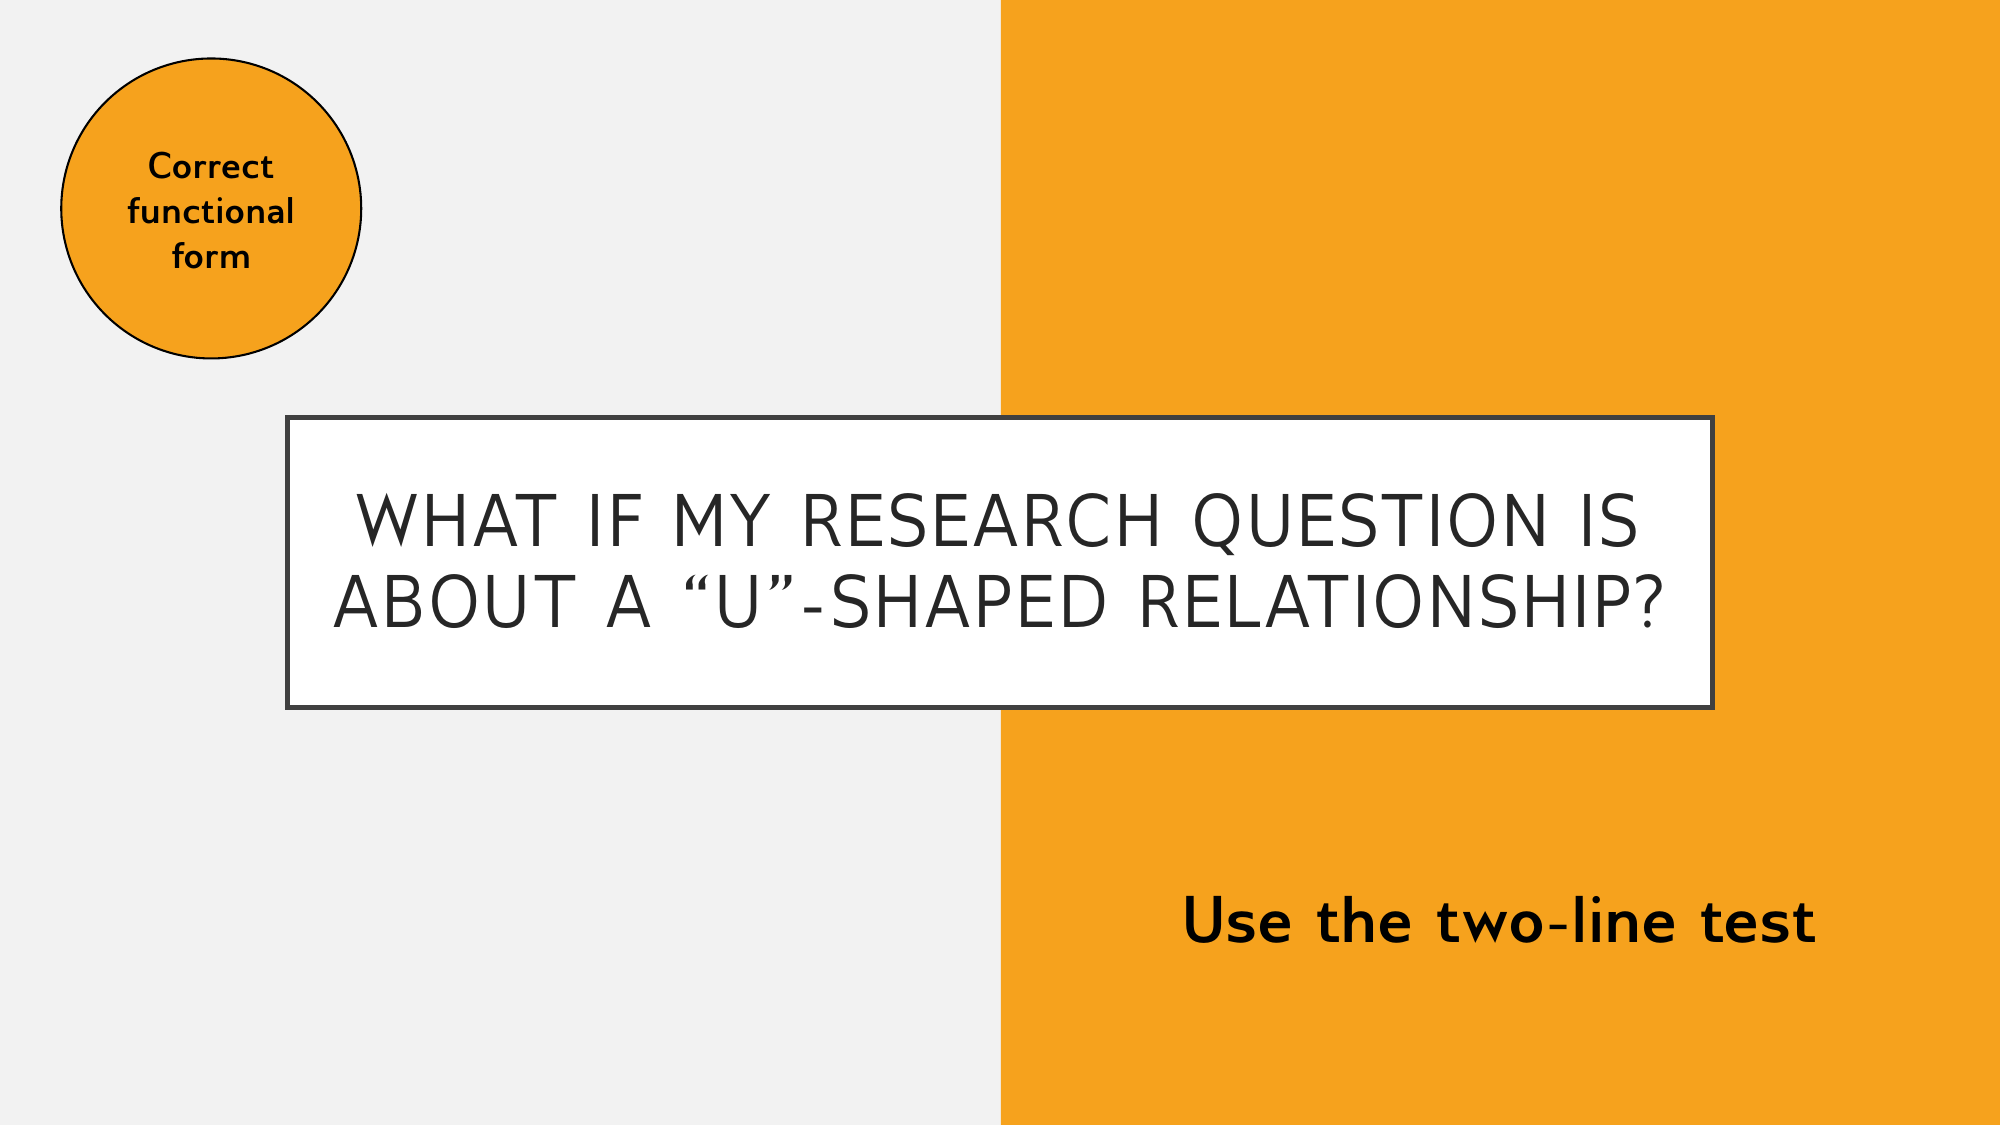

Correct functional form
# what if my research question is about a “u”-shaped relationship?
Use the two-line test